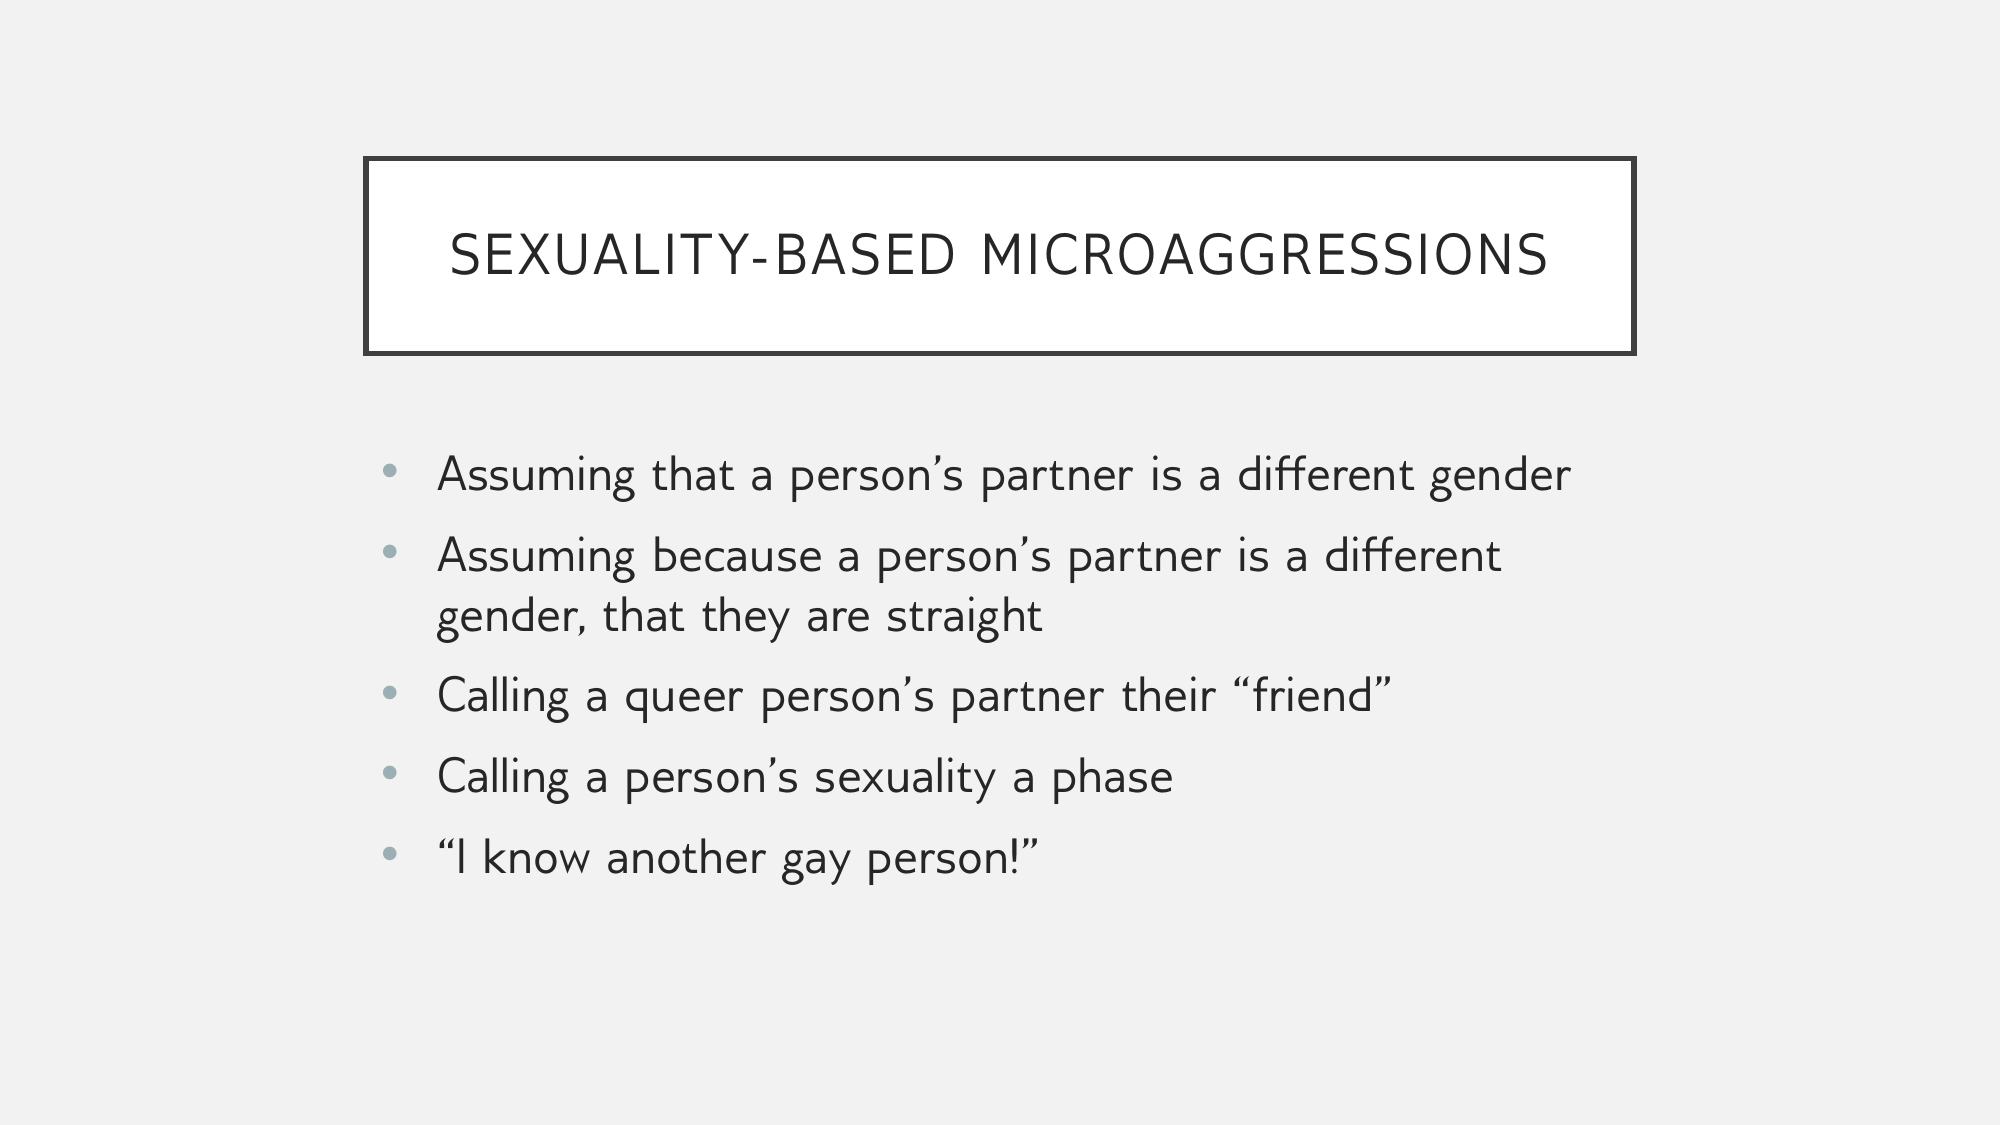

# Sexuality-based Microaggressions
Assuming that a person’s partner is a different gender
Assuming because a person’s partner is a different gender, that they are straight
Calling a queer person’s partner their “friend”
Calling a person’s sexuality a phase
“I know another gay person!”